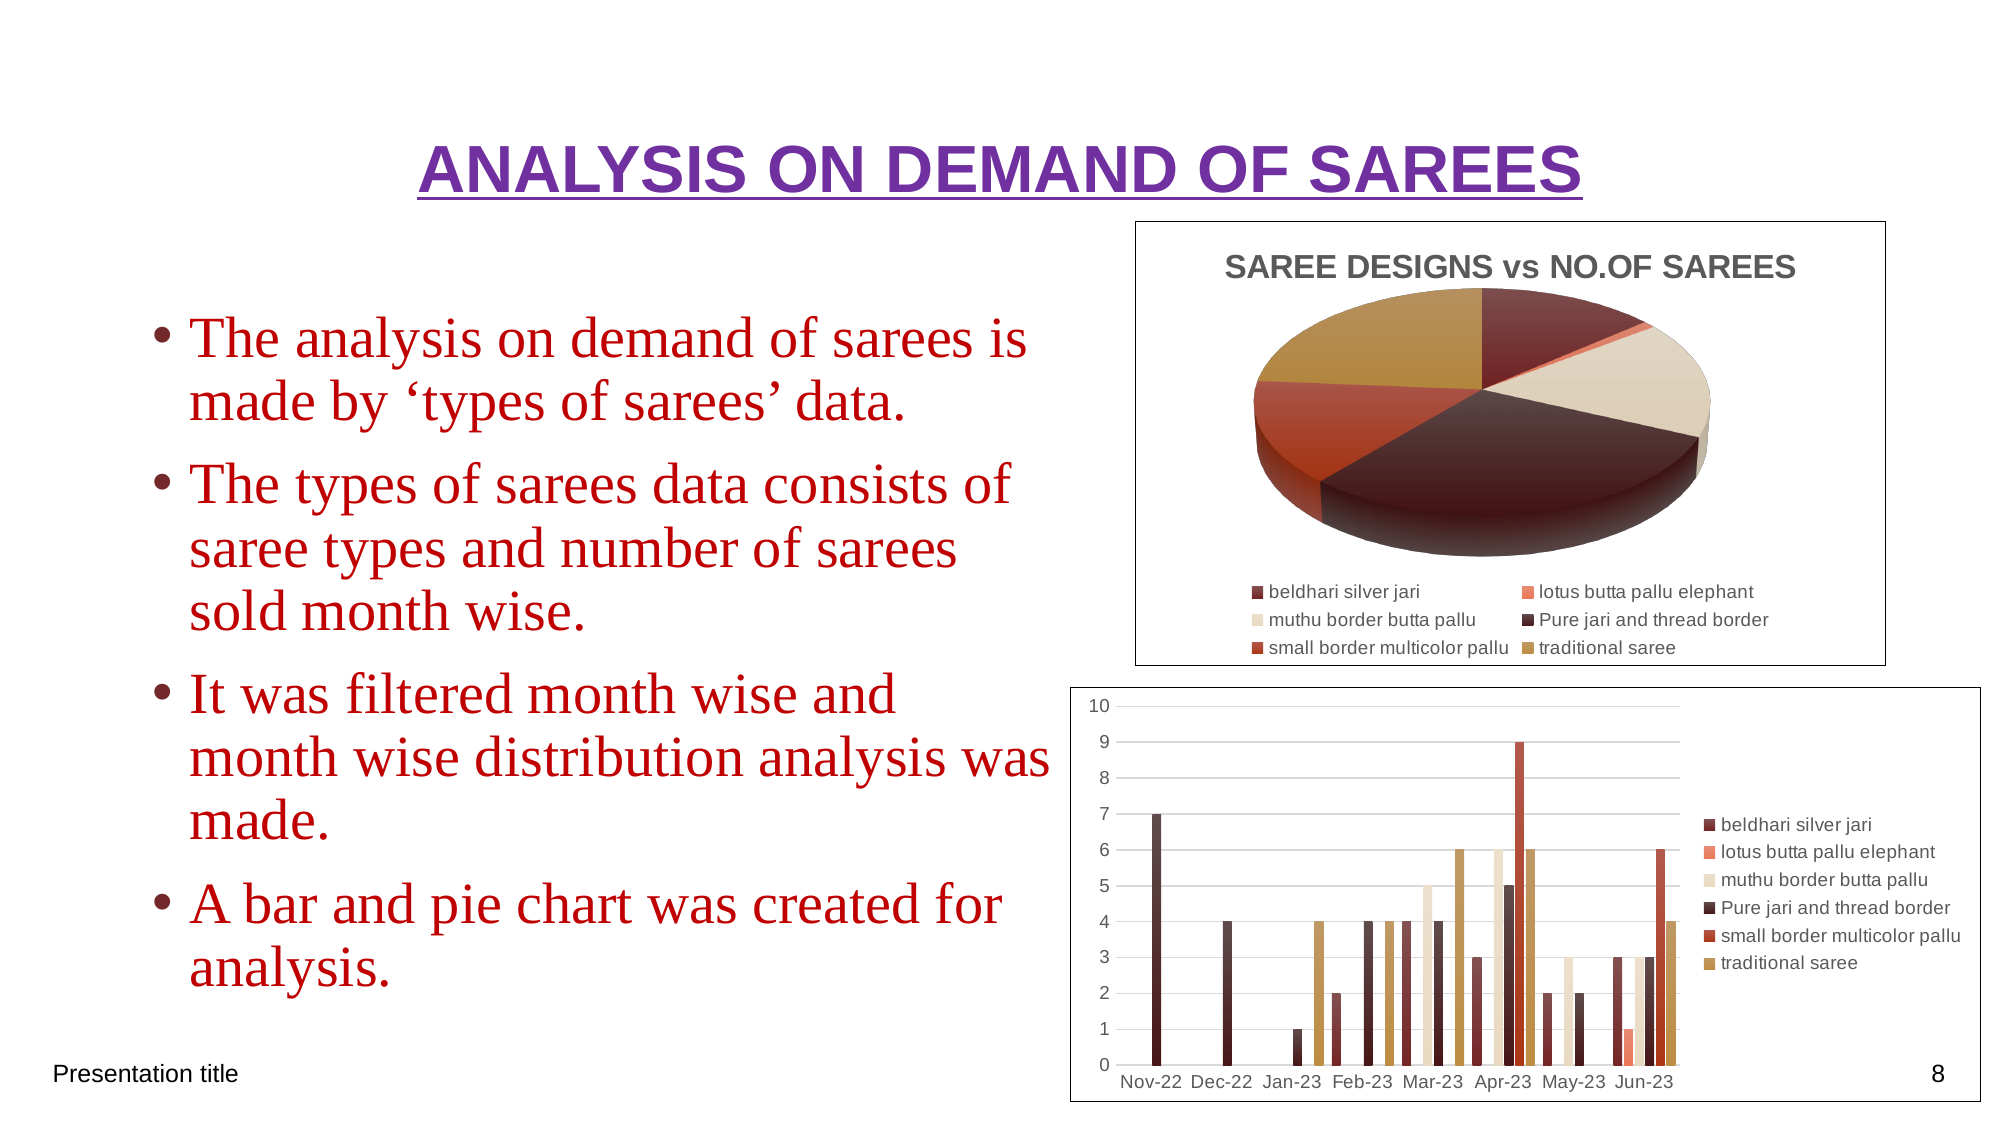

# ANALYSIS ON DEMAND OF SAREES

[unsupported chart]

The analysis on demand of sarees is made by ‘types of sarees’ data.
The types of sarees data consists of saree types and number of sarees sold month wise.
It was filtered month wise and month wise distribution analysis was made.
A bar and pie chart was created for analysis.

### Chart

| Category | beldhari silver jari | lotus butta pallu elephant | muthu border butta pallu | Pure jari and thread border | small border multicolor pallu | traditional saree |
|---|---|---|---|---|---|---|
| Nov-22 | None | None | None | 7.0 | None | None |
| Dec-22 | None | None | None | 4.0 | None | None |
| Jan-23 | None | None | None | 1.0 | None | 4.0 |
| Feb-23 | 2.0 | None | None | 4.0 | None | 4.0 |
| Mar-23 | 4.0 | None | 5.0 | 4.0 | None | 6.0 |
| Apr-23 | 3.0 | None | 6.0 | 5.0 | 9.0 | 6.0 |
| May-23 | 2.0 | None | 3.0 | 2.0 | None | None |
| Jun-23 | 3.0 | 1.0 | 3.0 | 3.0 | 6.0 | 4.0 |
Presentation title
8